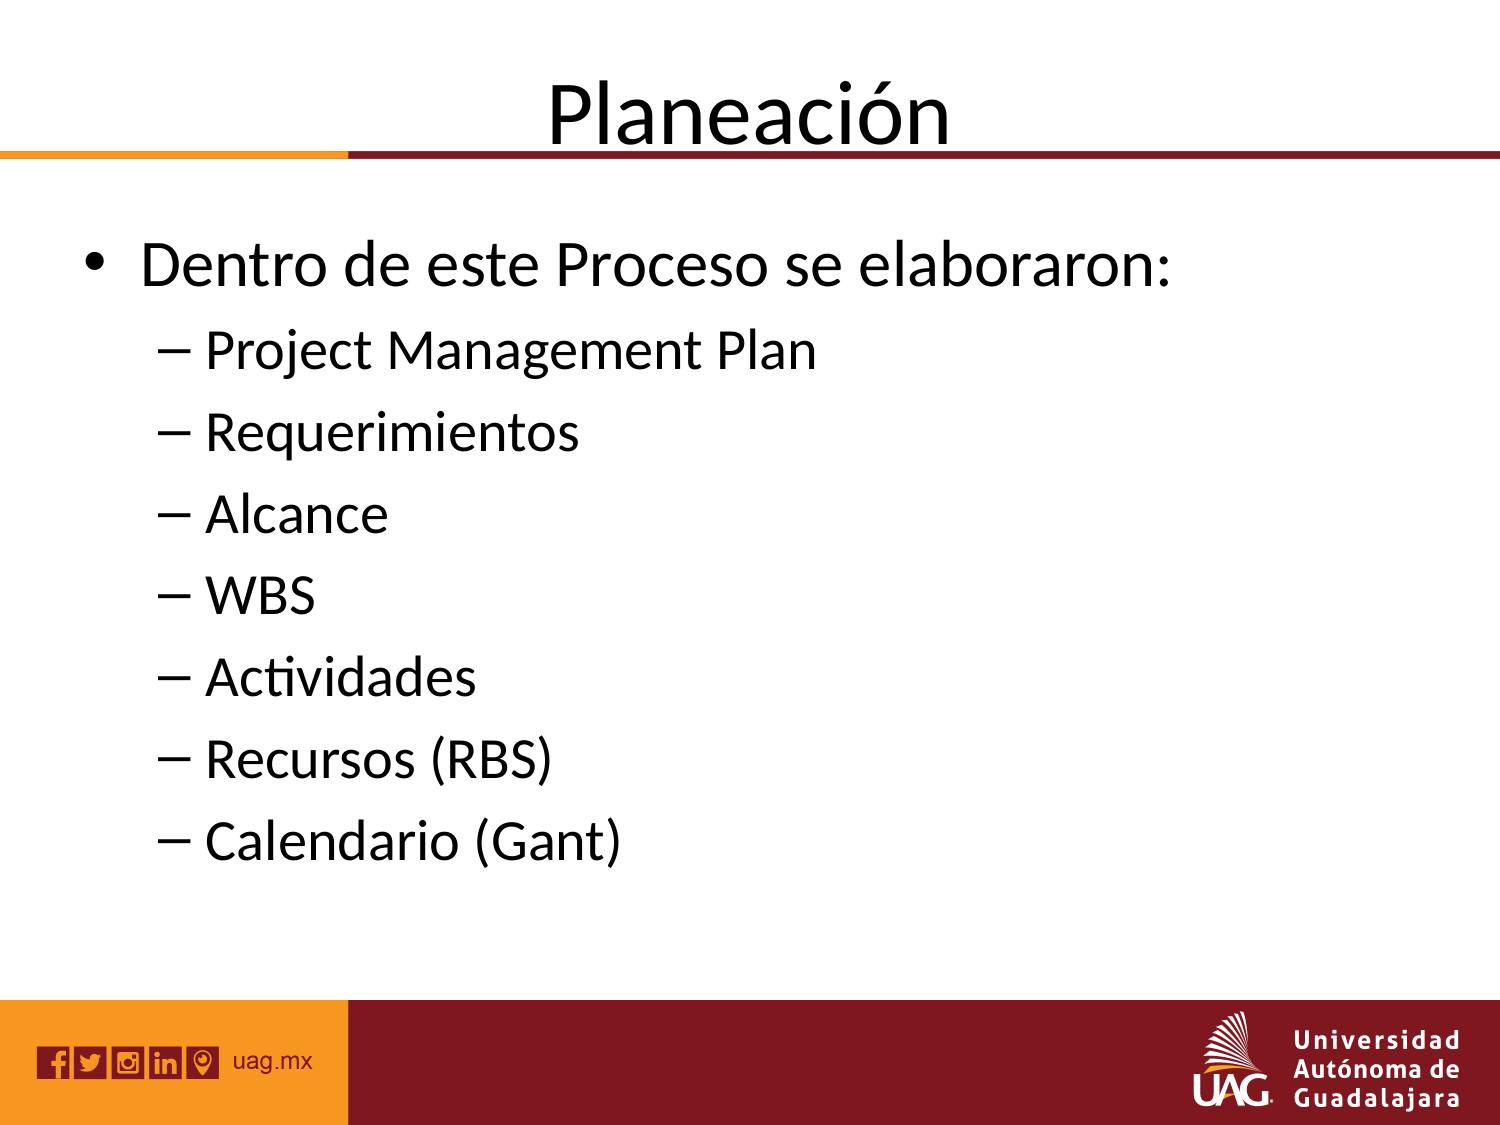

# Planeación
Dentro de este Proceso se elaboraron:
Project Management Plan
Requerimientos
Alcance
WBS
Actividades
Recursos (RBS)
Calendario (Gant)